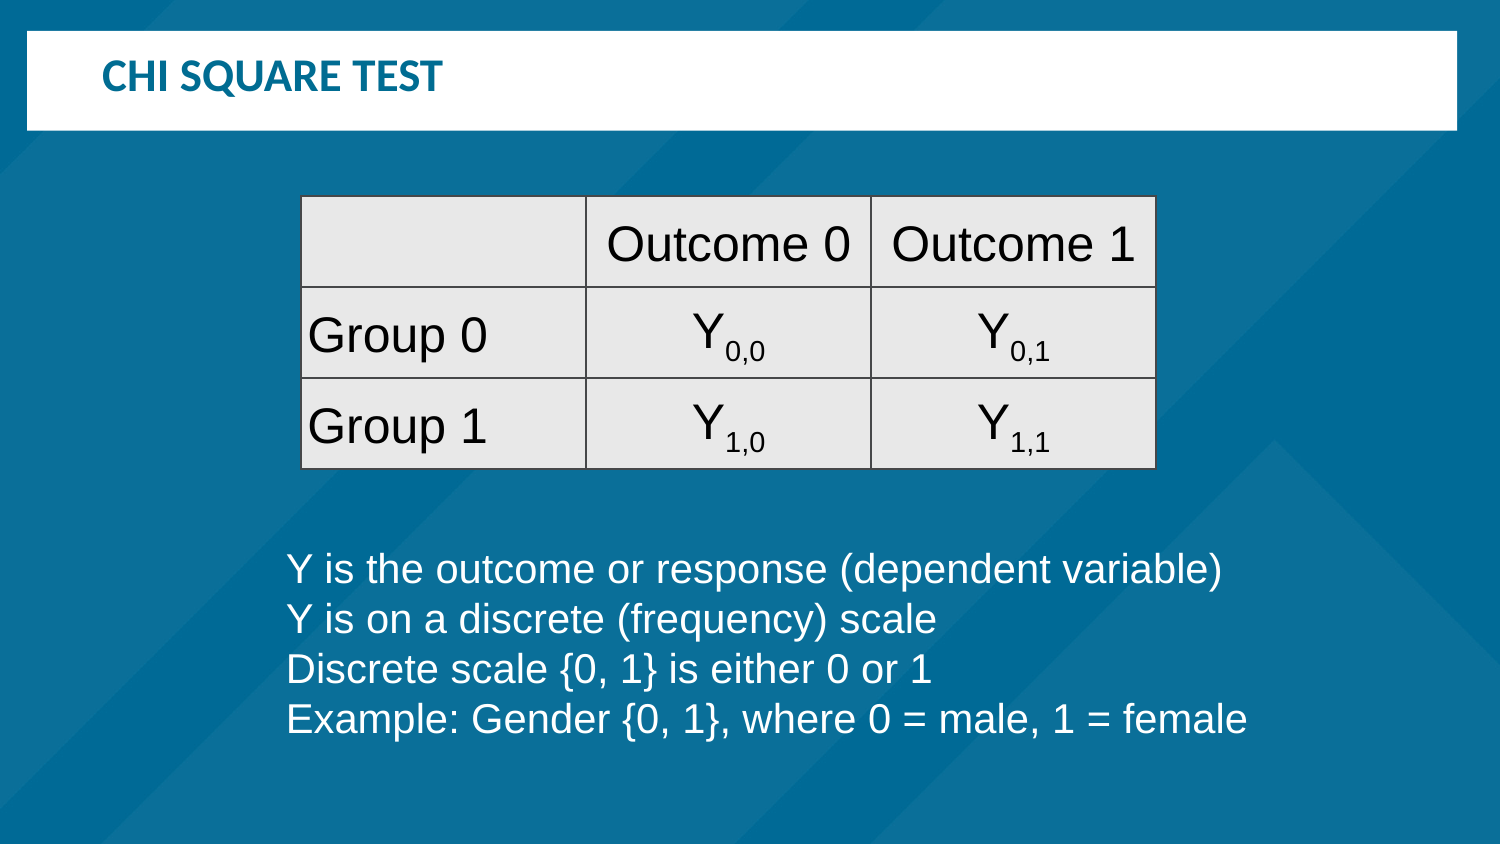

# Chi square test
|  | Outcome 0 | Outcome 1 |
| --- | --- | --- |
| Group 0 | Y0,0 | Y0,1 |
| Group 1 | Y1,0 | Y1,1 |
Y is the outcome or response (dependent variable)
Y is on a discrete (frequency) scale
Discrete scale {0, 1} is either 0 or 1
Example: Gender {0, 1}, where 0 = male, 1 = female